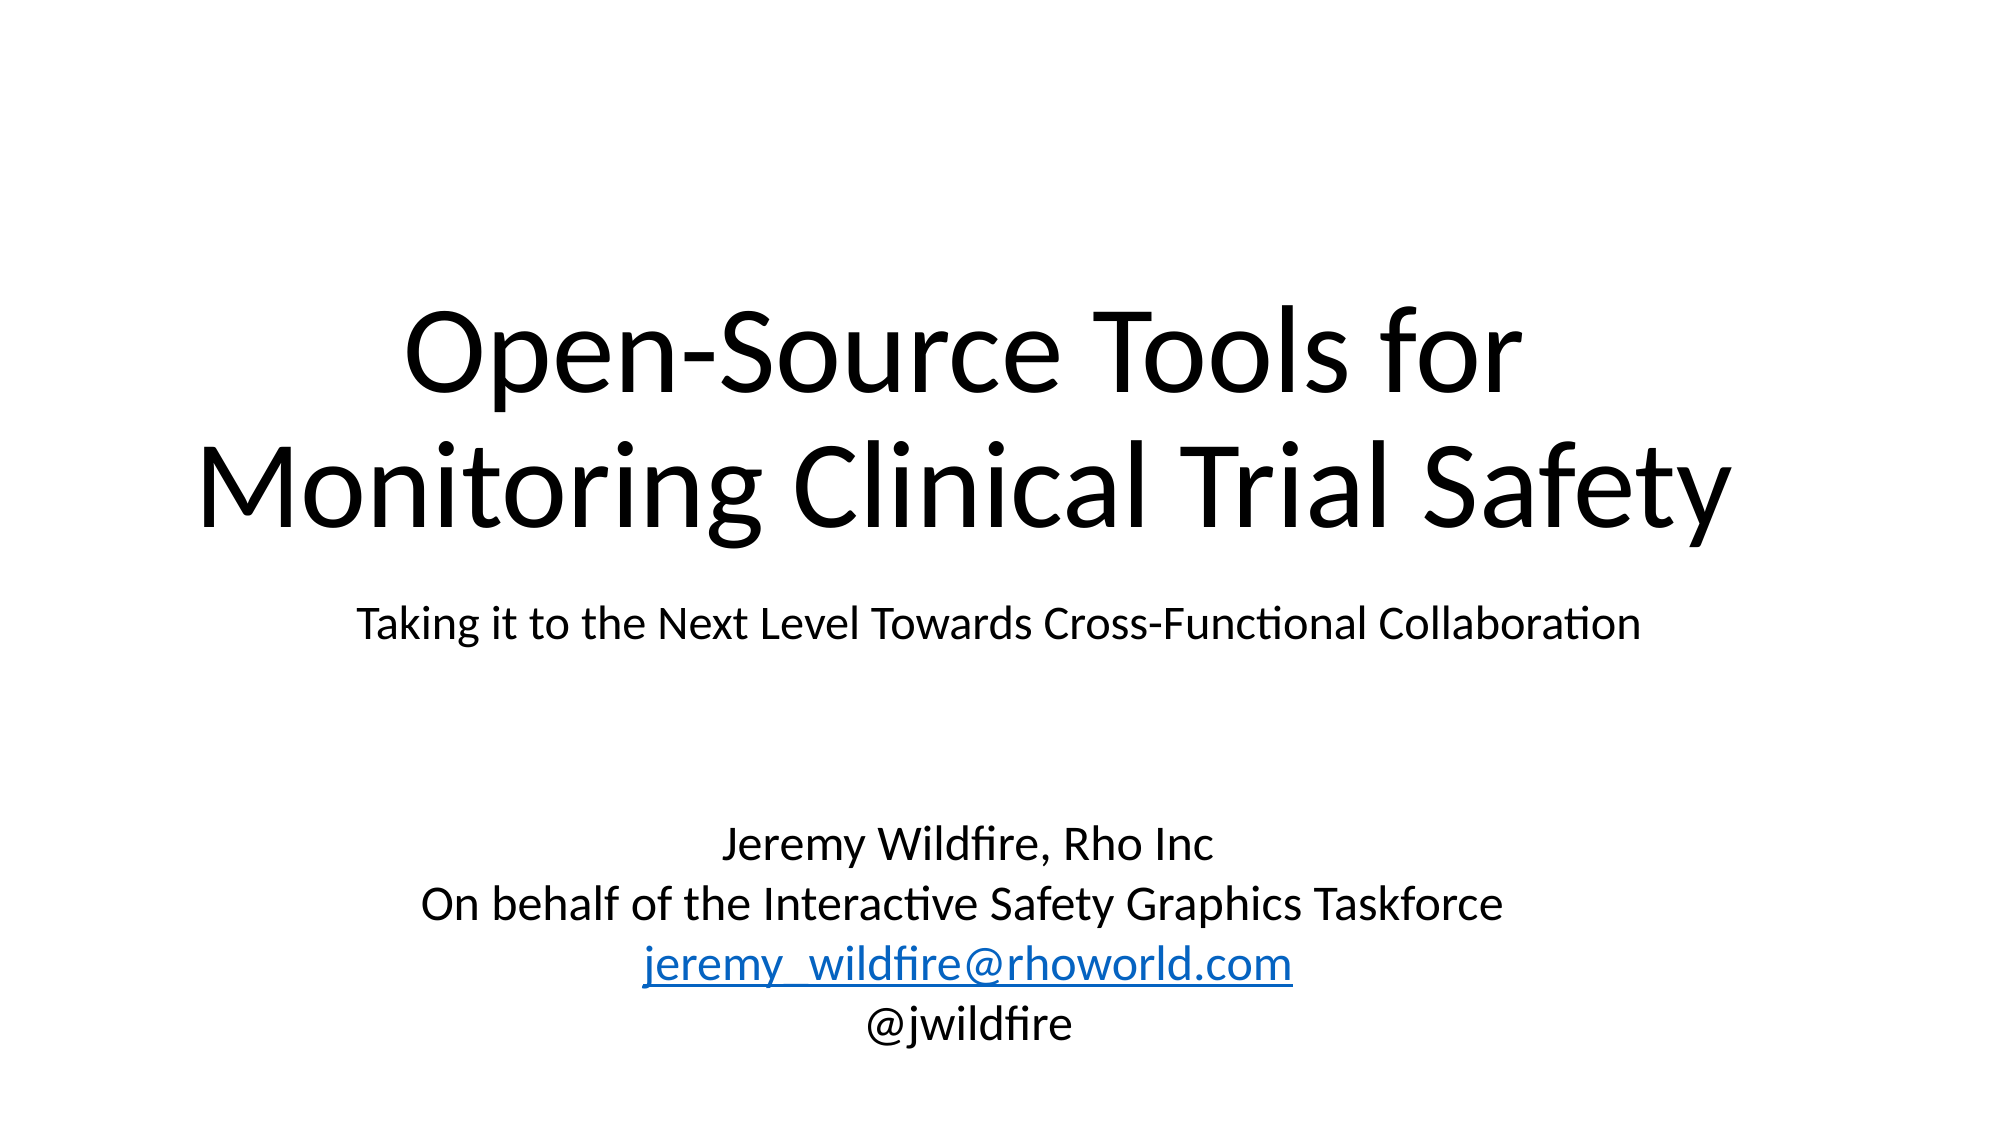

# Open-Source Tools for Monitoring Clinical Trial Safety
Taking it to the Next Level Towards Cross-Functional Collaboration
Jeremy Wildfire, Rho Inc
On behalf of the Interactive Safety Graphics Taskforce
jeremy_wildfire@rhoworld.com
@jwildfire